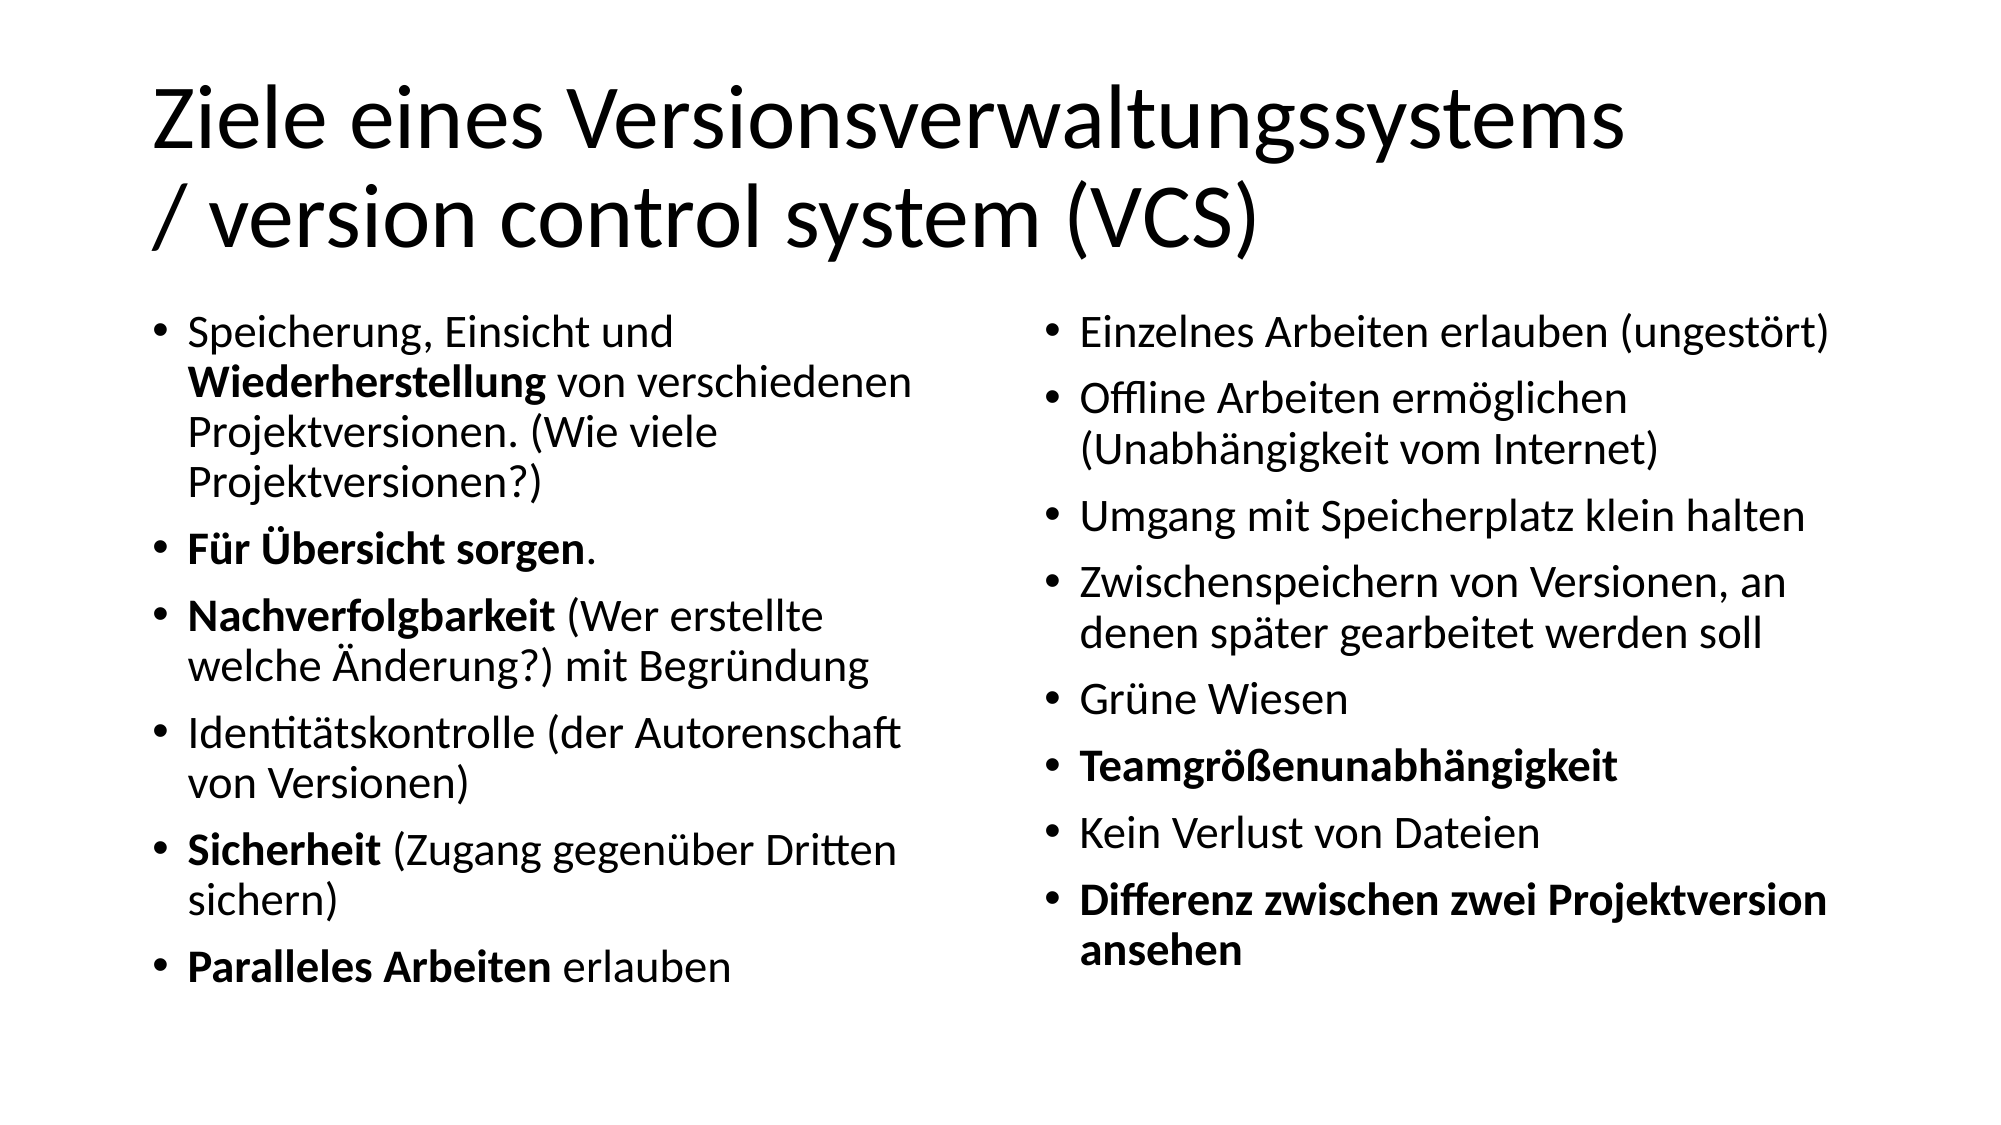

# Ziele eines Versionsverwaltungssystems / version control system (VCS)
Speicherung, Einsicht und Wiederherstellung von verschiedenen Projektversionen. (Wie viele Projektversionen?)
Für Übersicht sorgen.
Nachverfolgbarkeit (Wer erstellte welche Änderung?) mit Begründung
Identitätskontrolle (der Autorenschaft von Versionen)
Sicherheit (Zugang gegenüber Dritten sichern)
Paralleles Arbeiten erlauben
Einzelnes Arbeiten erlauben (ungestört)
Offline Arbeiten ermöglichen (Unabhängigkeit vom Internet)
Umgang mit Speicherplatz klein halten
Zwischenspeichern von Versionen, an denen später gearbeitet werden soll
Grüne Wiesen
Teamgrößenunabhängigkeit
Kein Verlust von Dateien
Differenz zwischen zwei Projektversion ansehen